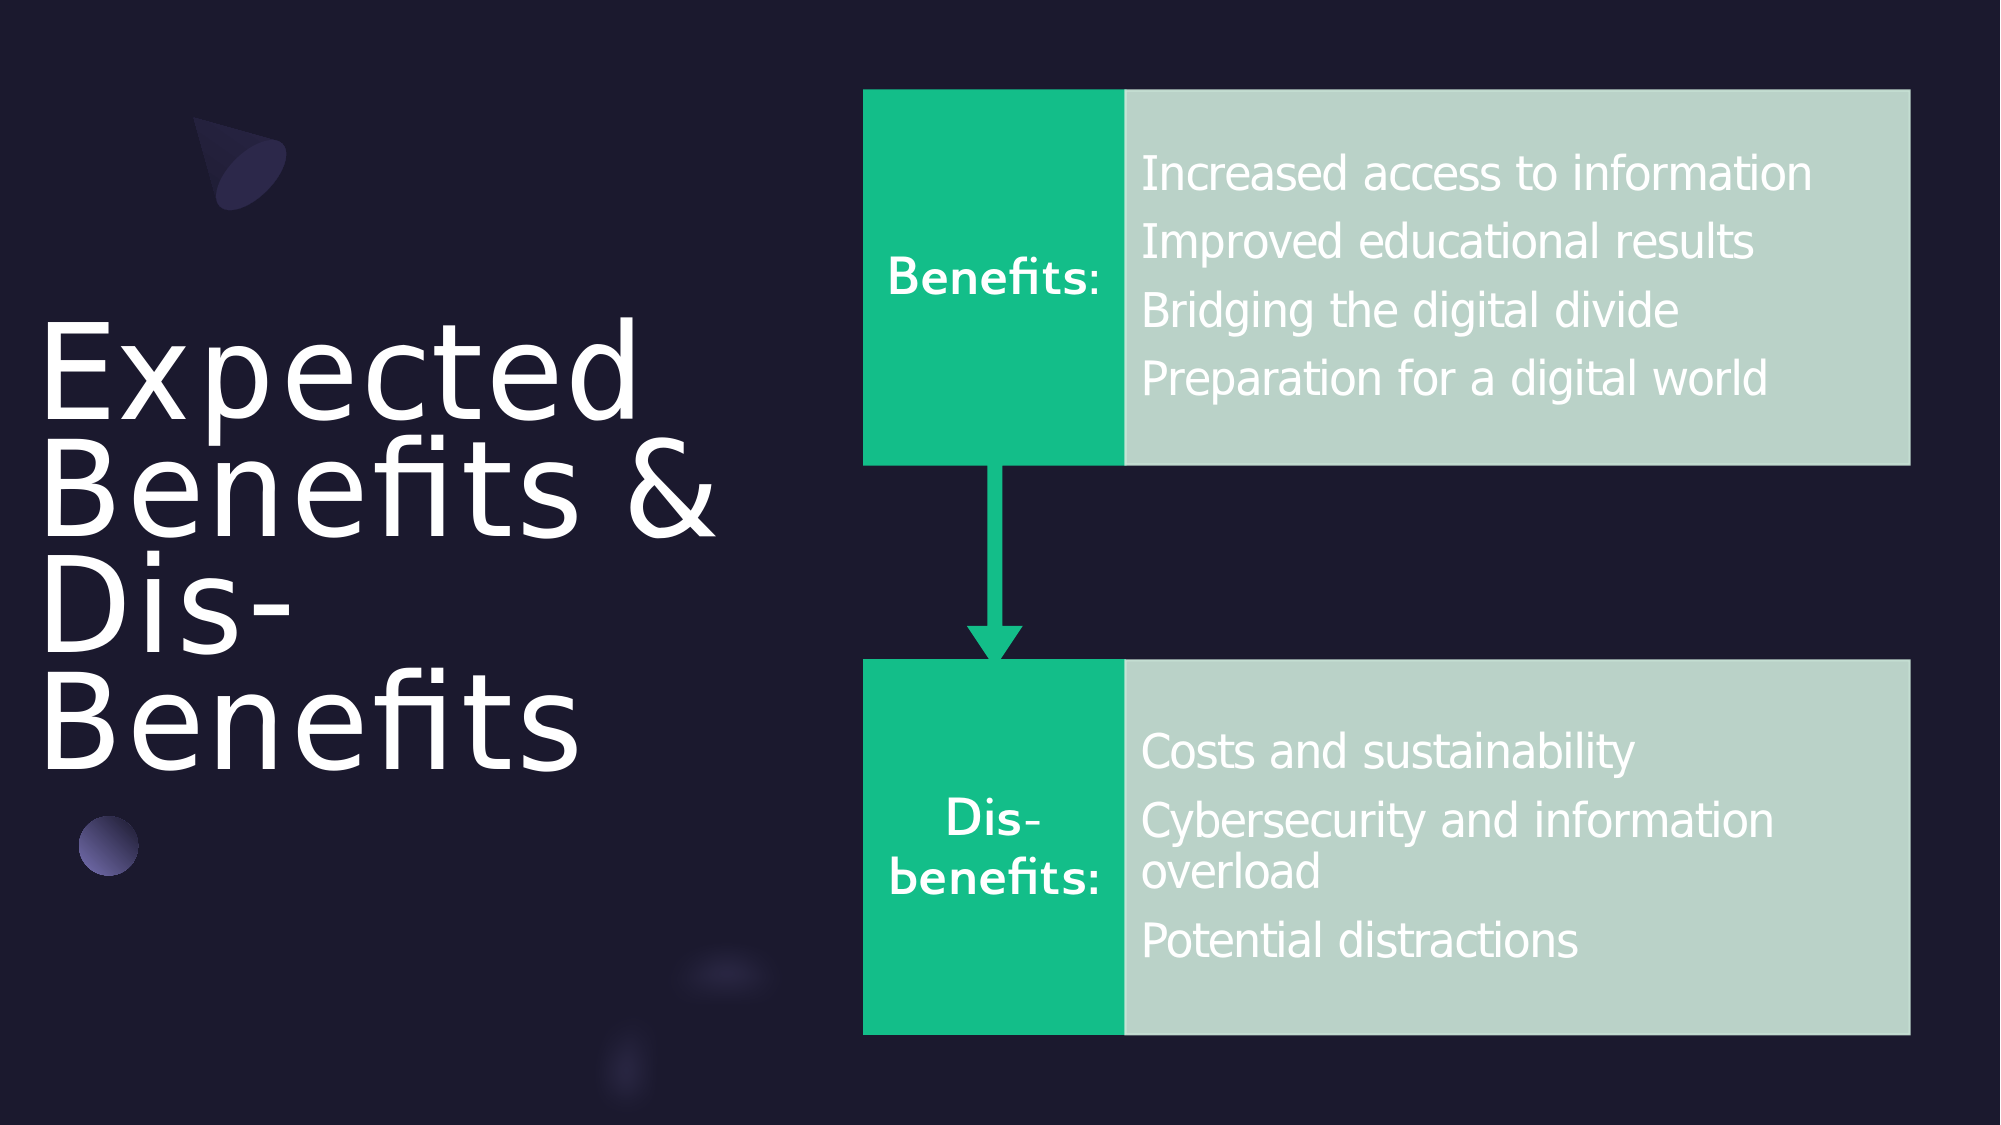

Dis-benefits:
Costs and sustainability
Cybersecurity and information overload
Potential distractions
Benefits:
Increased access to information
Improved educational results
Bridging the digital divide
Preparation for a digital world

# Expected Benefits & Dis-Benefits